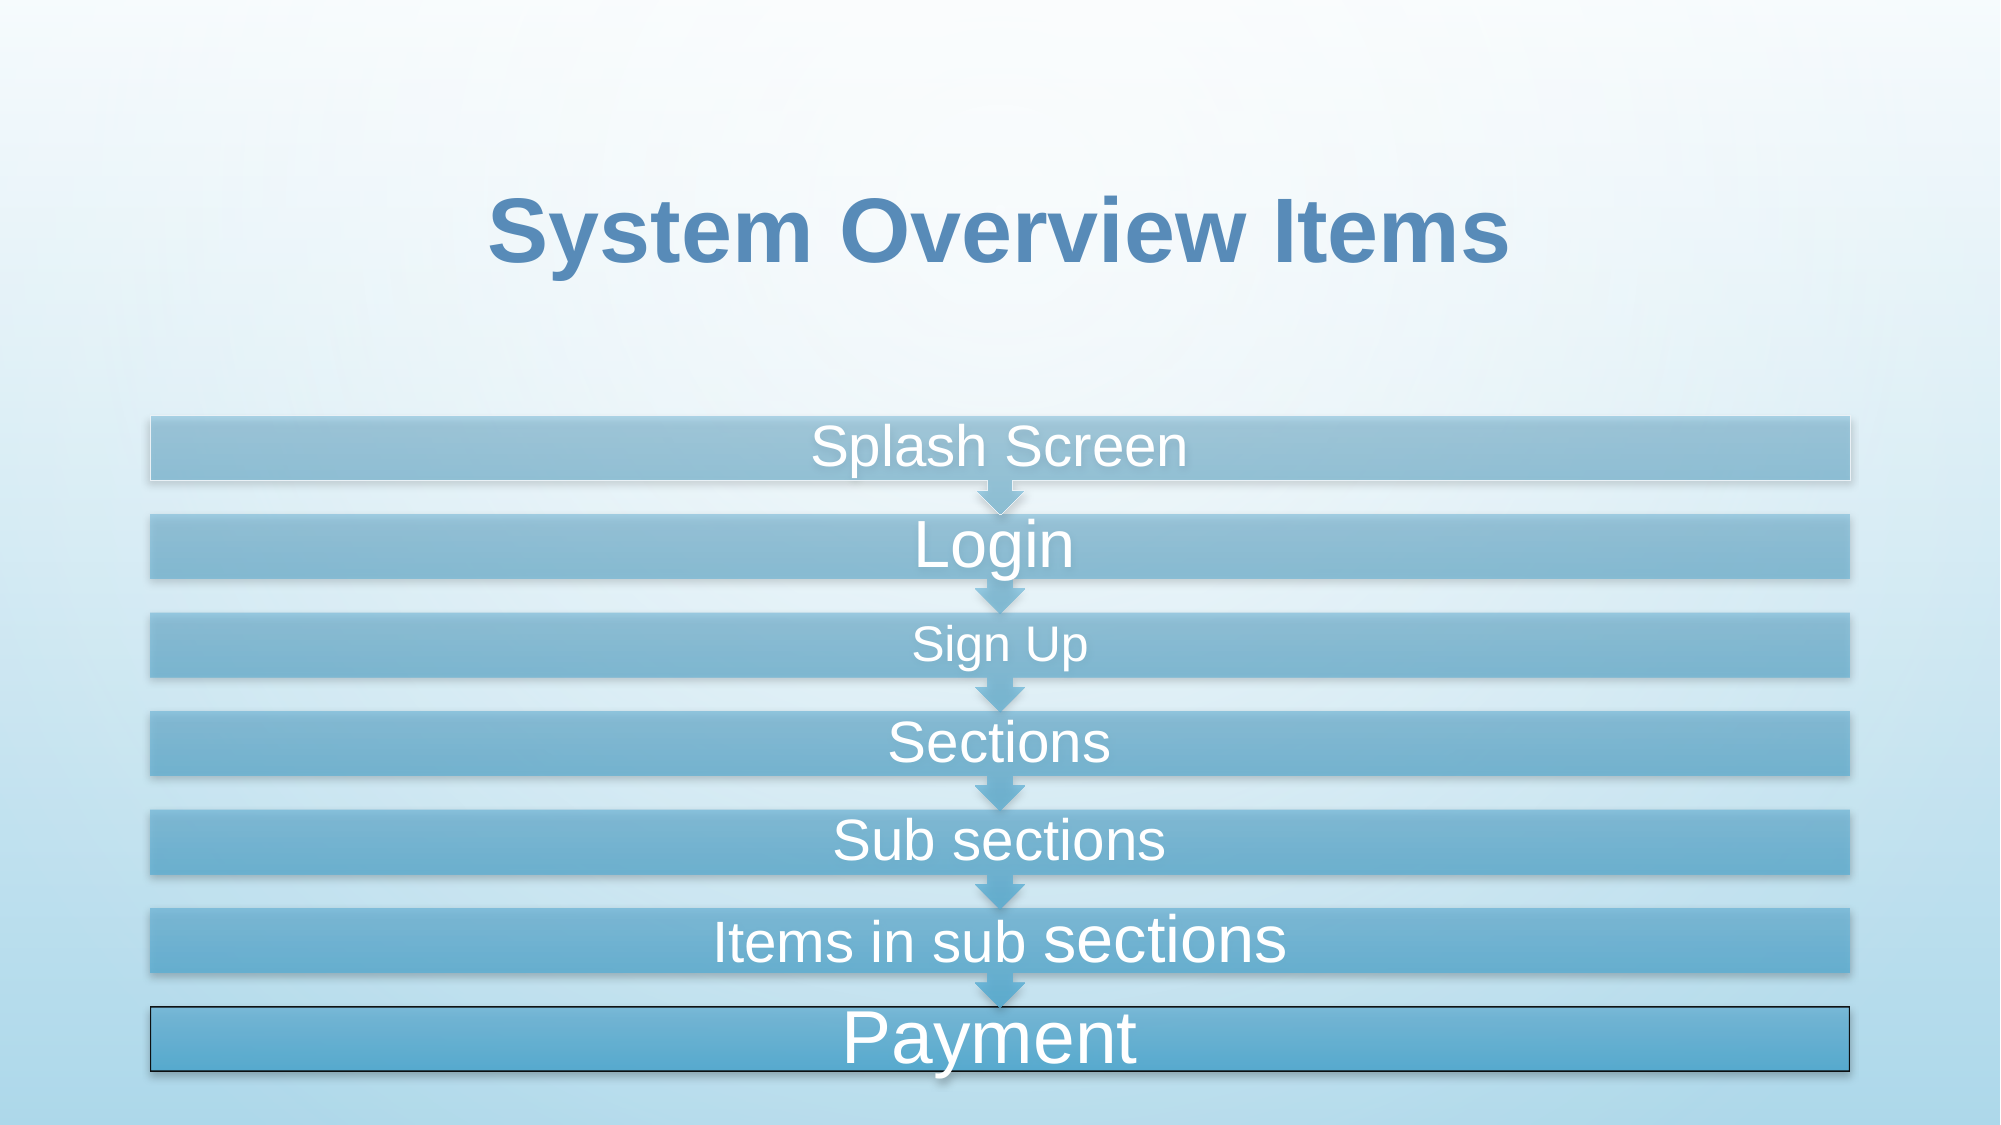

# System Overview Items
Payment
Items in sub sections
Sub sections
Sections
Sign Up
Login
Splash Screen